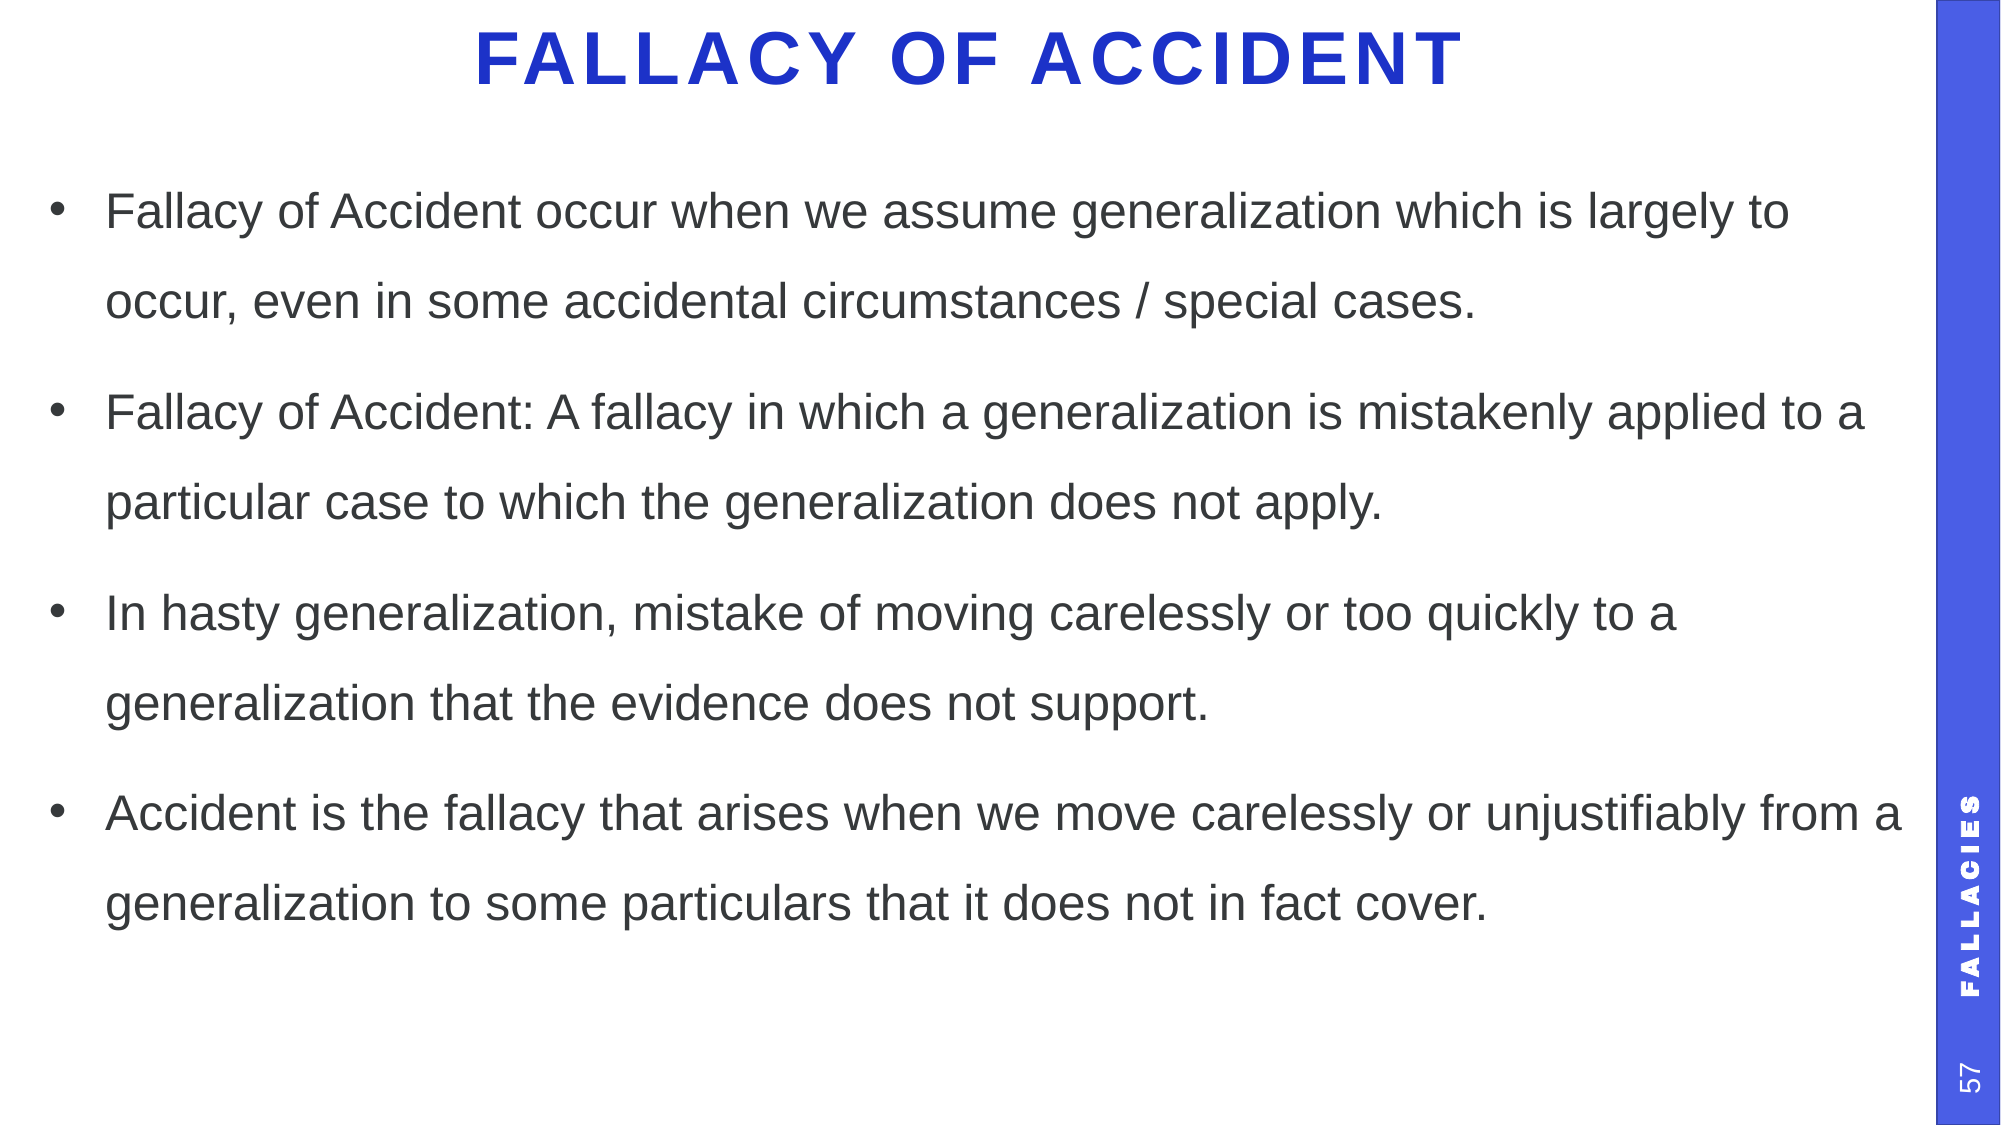

# Fallacy of accident
Fallacy of Accident occur when we assume generalization which is largely to occur, even in some accidental circumstances / special cases.
Fallacy of Accident: A fallacy in which a generalization is mistakenly applied to a particular case to which the generalization does not apply.
In hasty generalization, mistake of moving carelessly or too quickly to a generalization that the evidence does not support.
Accident is the fallacy that arises when we move carelessly or unjustifiably from a generalization to some particulars that it does not in fact cover.

Fallacies
57